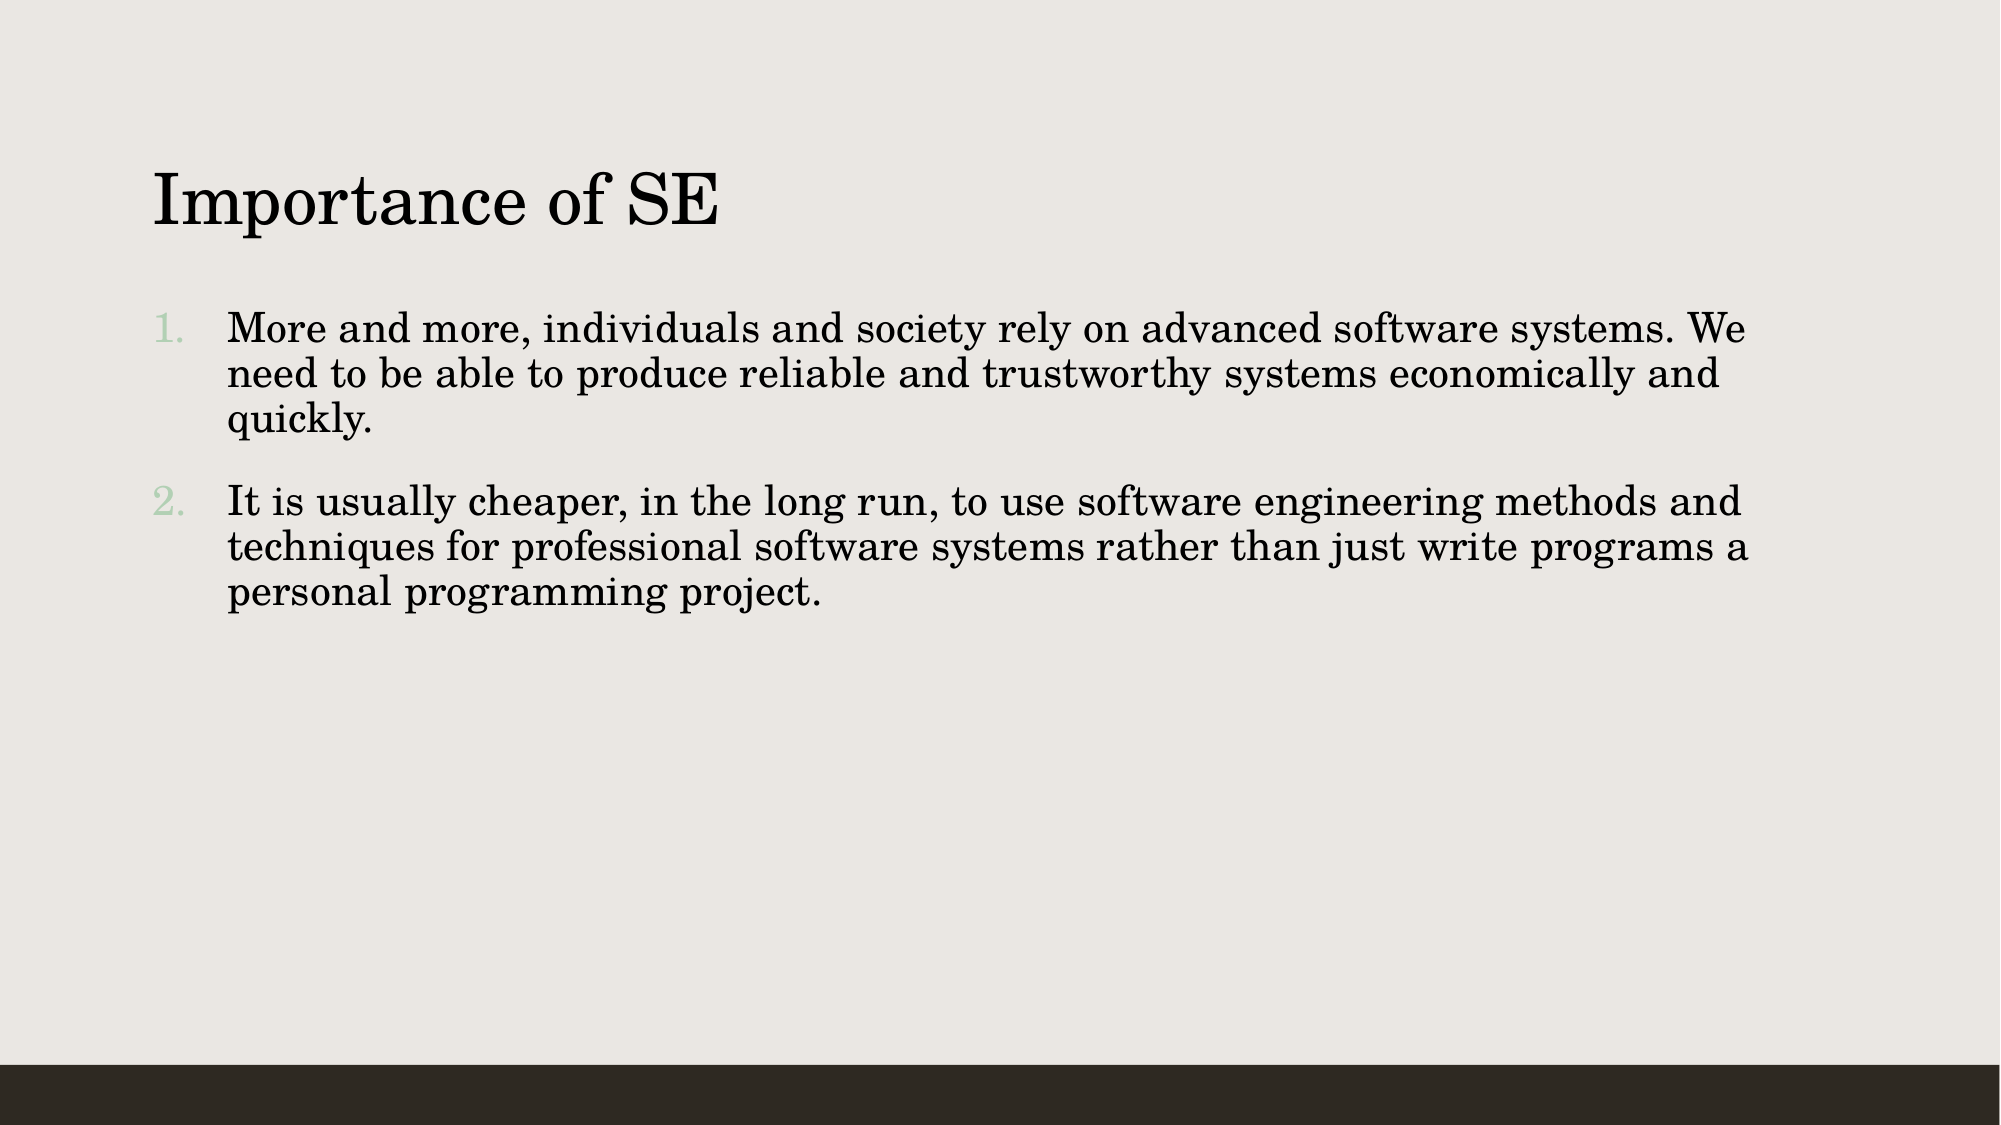

# Importance of SE
More and more, individuals and society rely on advanced software systems. We need to be able to produce reliable and trustworthy systems economically and quickly.
It is usually cheaper, in the long run, to use software engineering methods and techniques for professional software systems rather than just write programs a personal programming project.